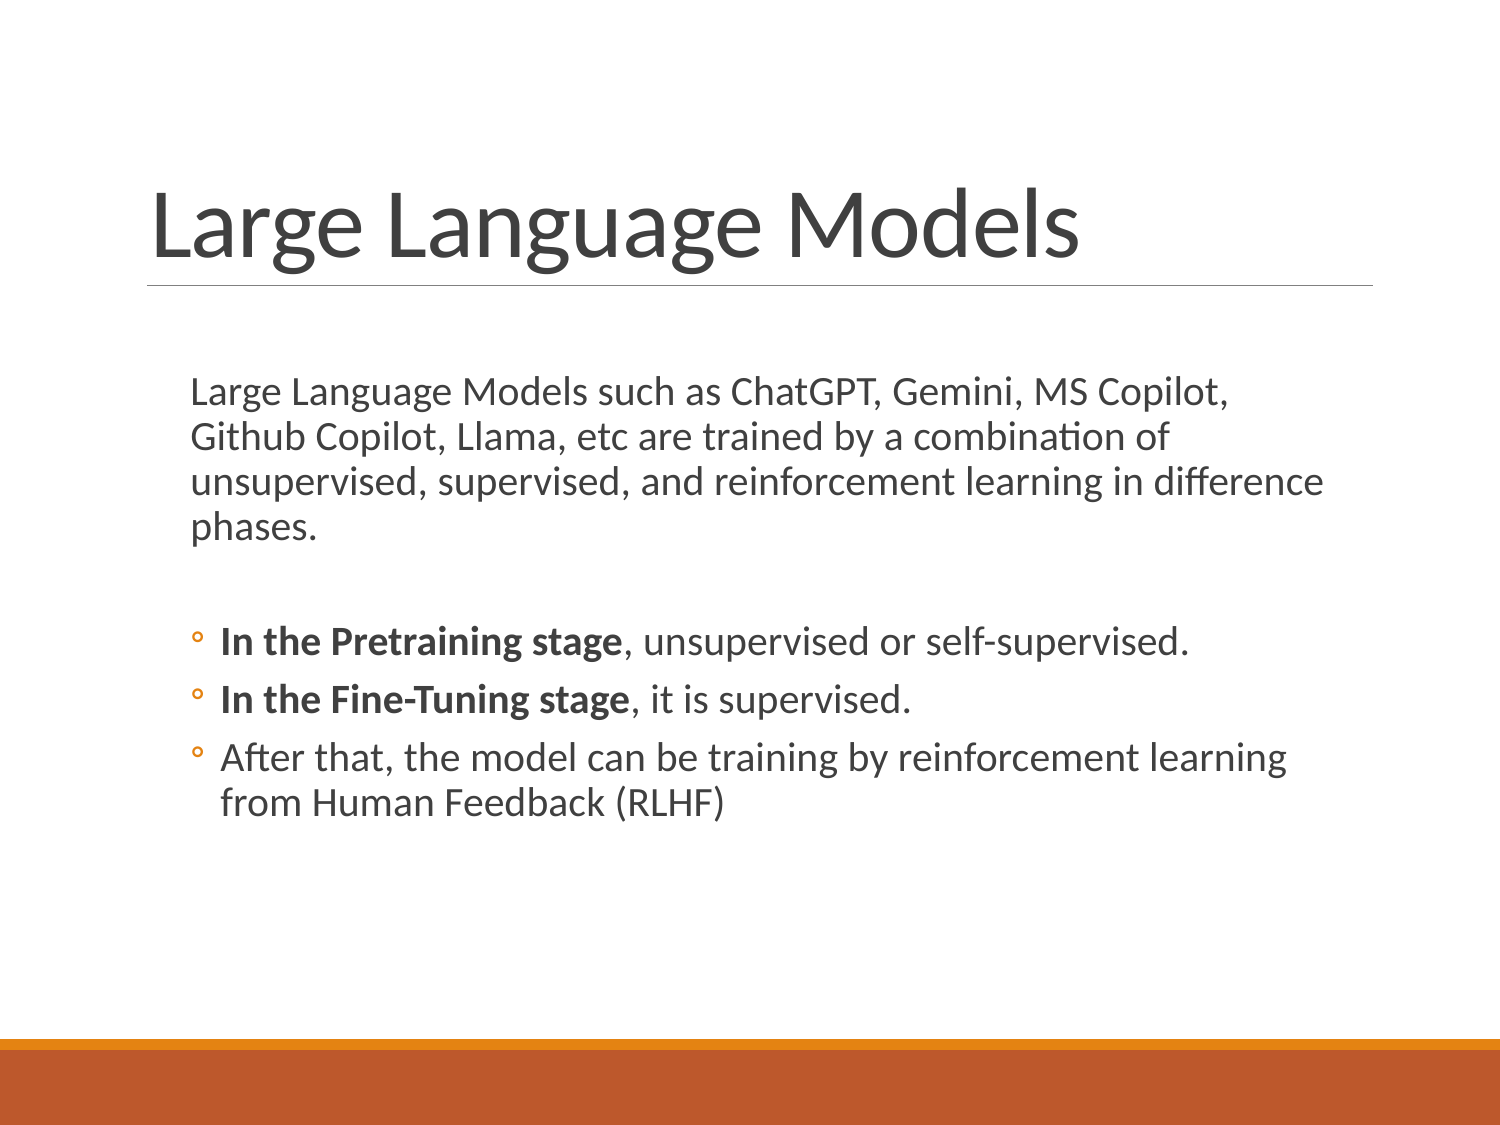

# Large Language Models
Large Language Models such as ChatGPT, Gemini, MS Copilot, Github Copilot, Llama, etc are trained by a combination of unsupervised, supervised, and reinforcement learning in difference phases.

In the Pretraining stage, unsupervised or self-supervised.
In the Fine-Tuning stage, it is supervised.
After that, the model can be training by reinforcement learning from Human Feedback (RLHF)